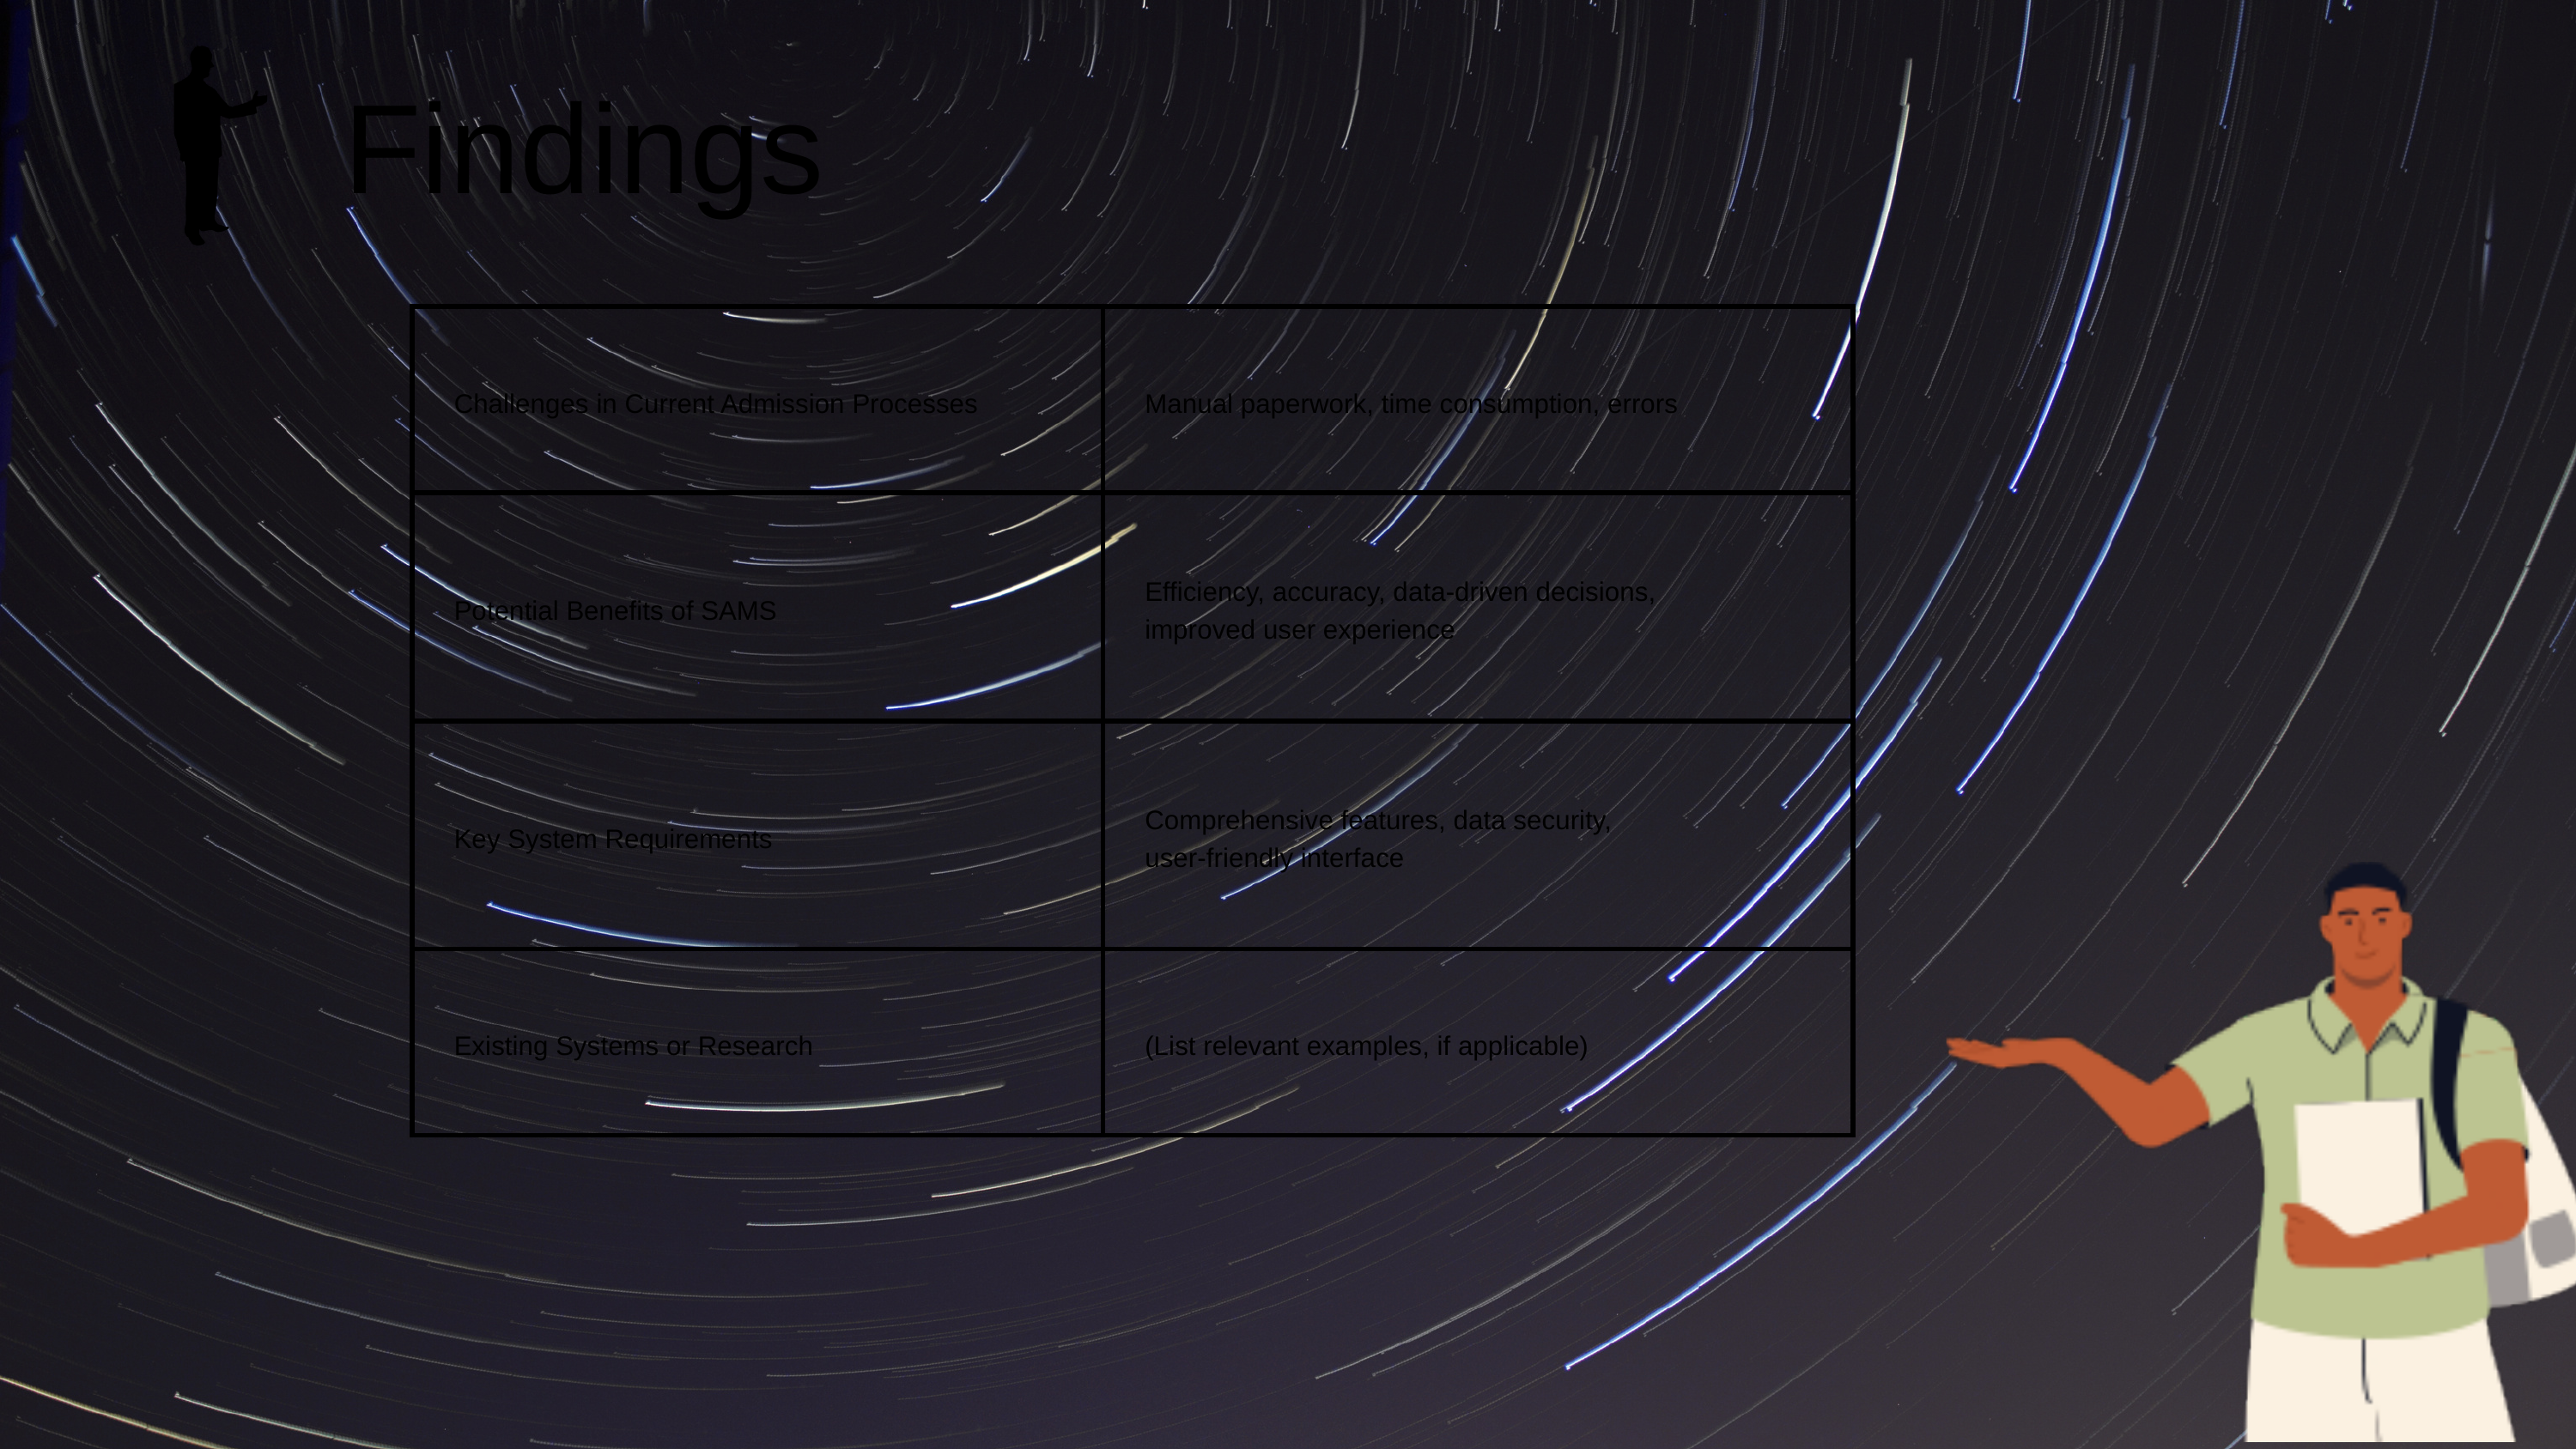

Findings
| Challenges in Current Admission Processes | Manual paperwork, time consumption, errors |
| --- | --- |
| Potential Benefits of SAMS | Efficiency, accuracy, data-driven decisions, improved user experience |
| Key System Requirements | Comprehensive features, data security, user-friendly interface |
| Existing Systems or Research | (List relevant examples, if applicable) |